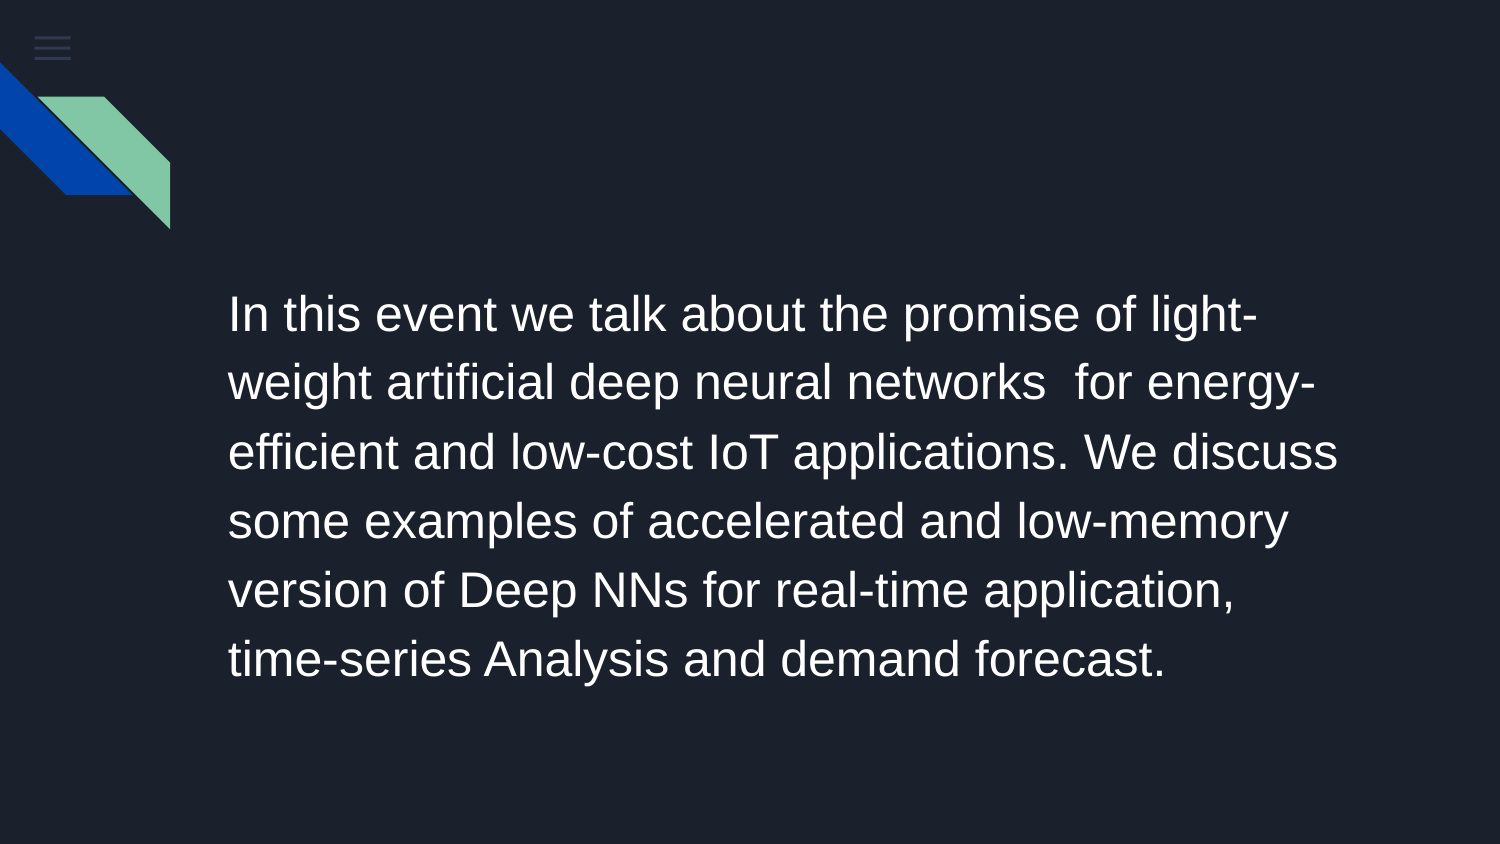

#
In this event we talk about the promise of light-weight artificial deep neural networks  for energy-efficient and low-cost IoT applications. We discuss some examples of accelerated and low-memory version of Deep NNs for real-time application, time-series Analysis and demand forecast.